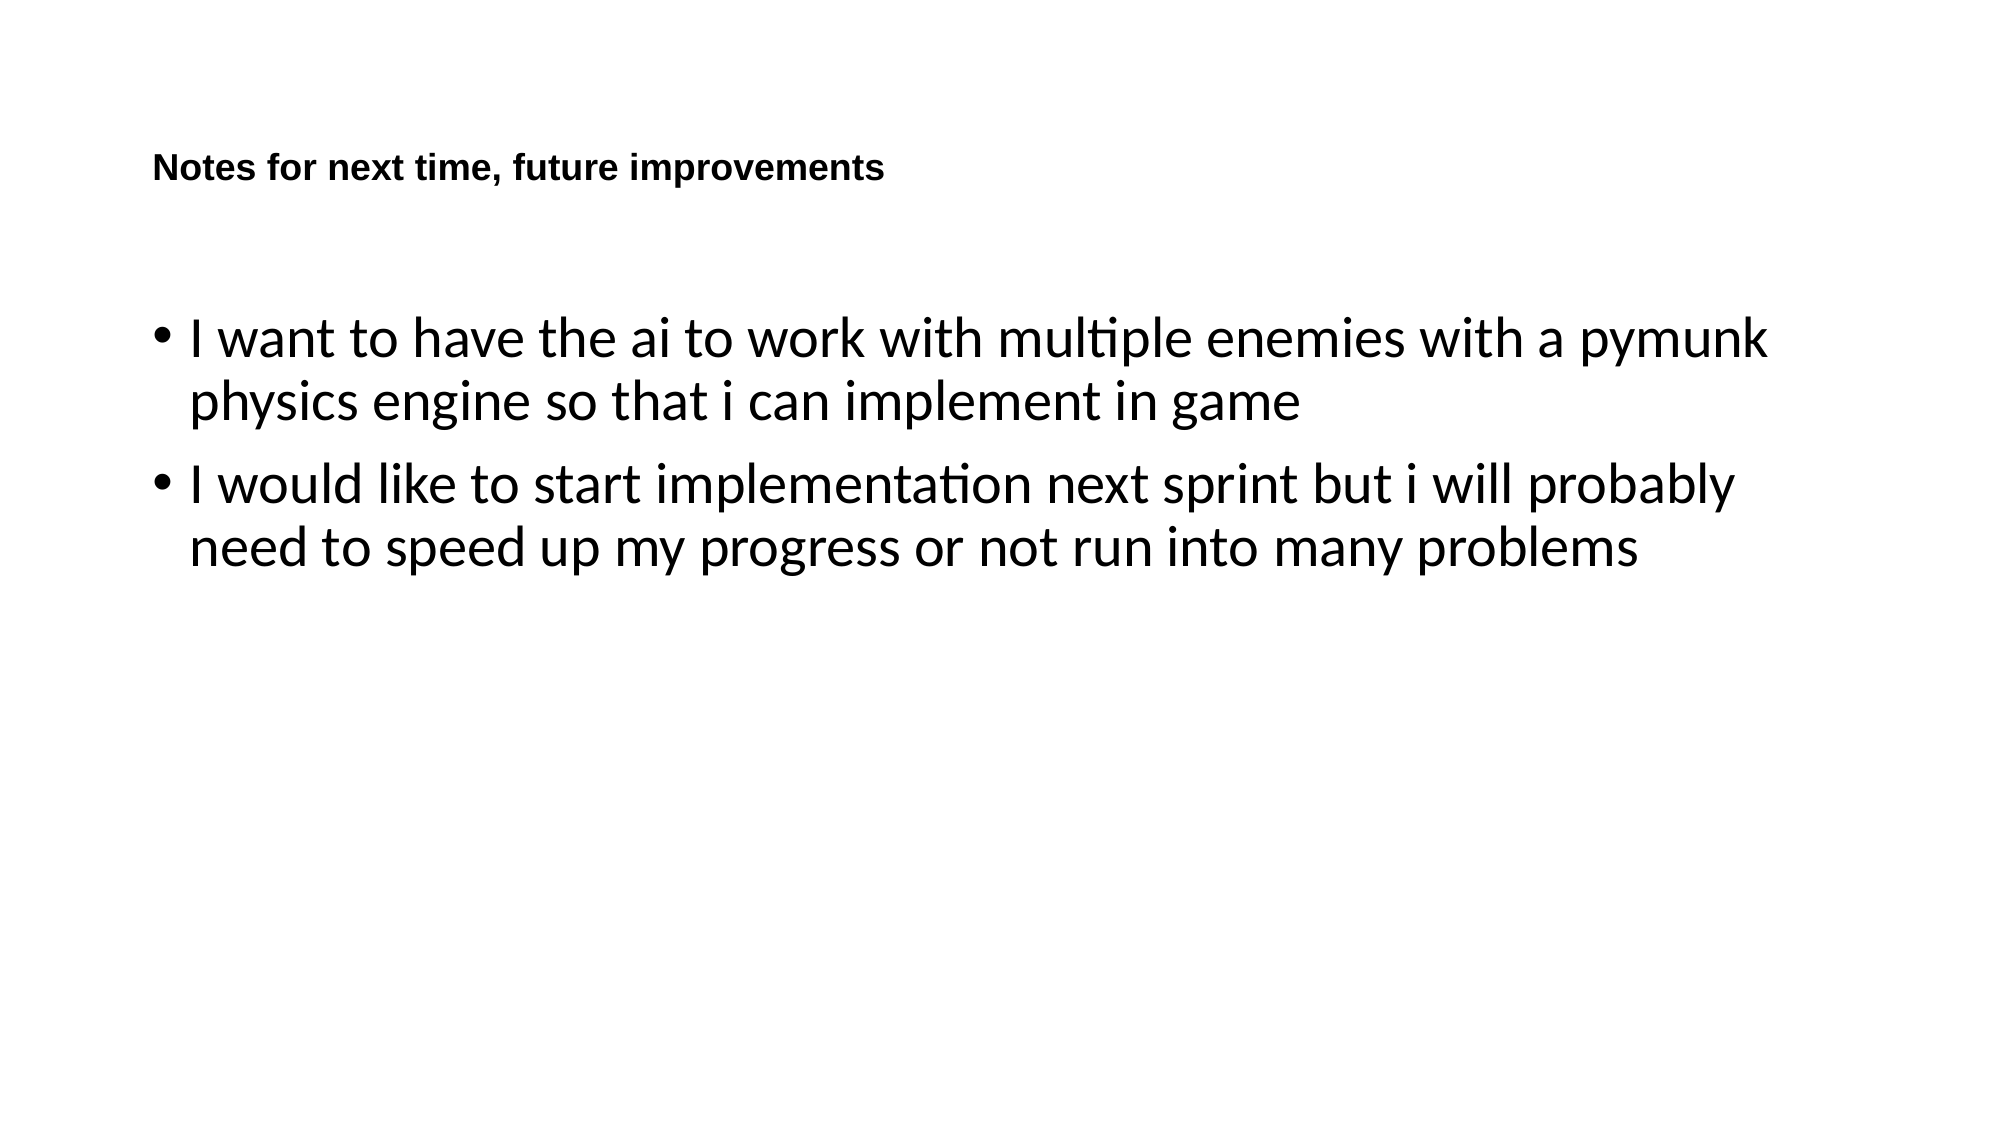

# Notes for next time, future improvements
I want to have the ai to work with multiple enemies with a pymunk physics engine so that i can implement in game
I would like to start implementation next sprint but i will probably need to speed up my progress or not run into many problems